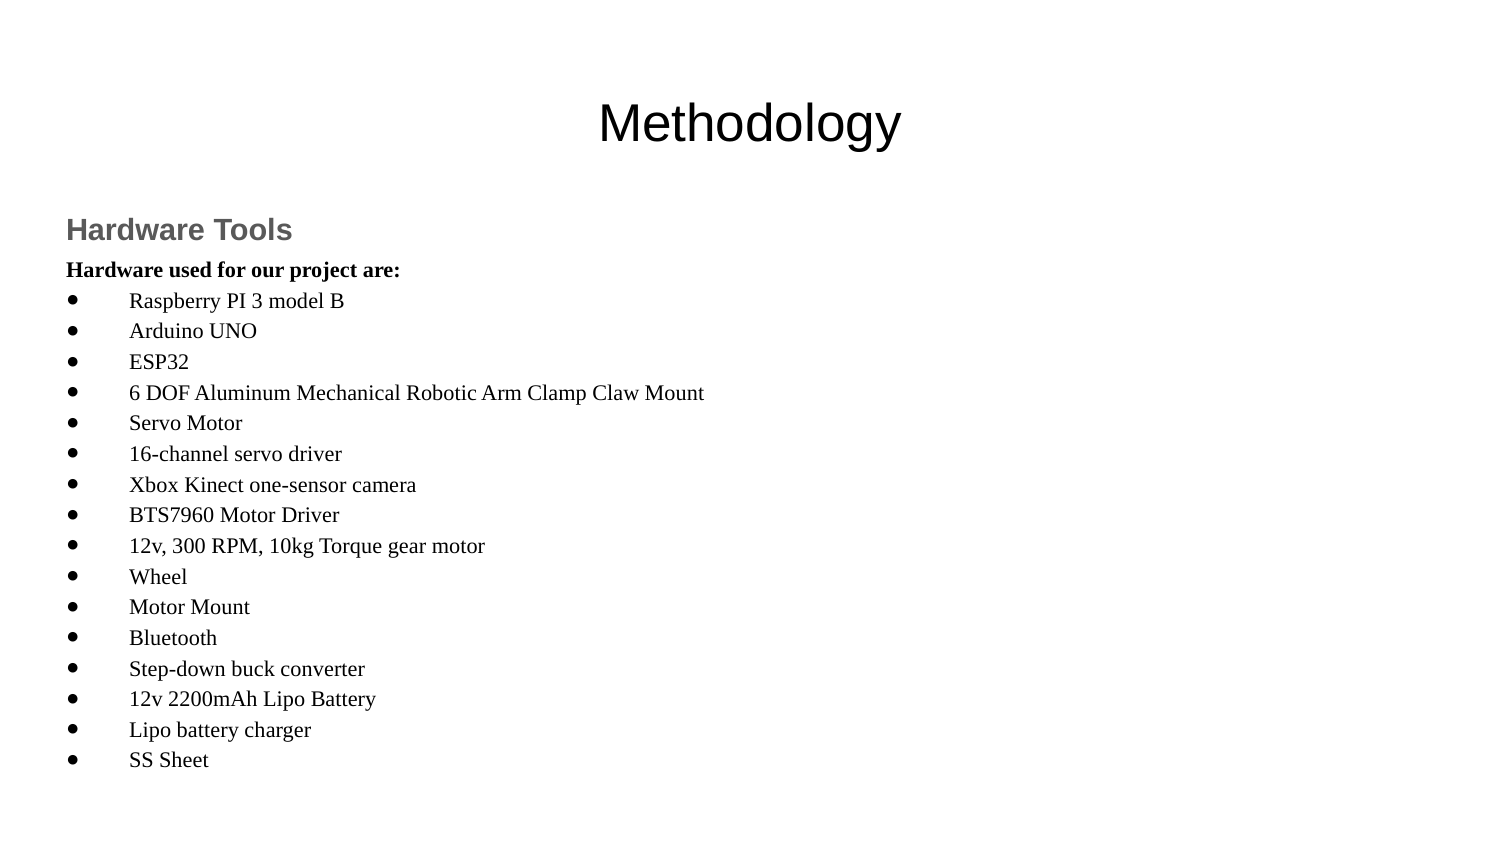

# Methodology
Hardware Tools
Hardware used for our project are:
Raspberry PI 3 model B
Arduino UNO
ESP32
6 DOF Aluminum Mechanical Robotic Arm Clamp Claw Mount
Servo Motor
16-channel servo driver
Xbox Kinect one-sensor camera
BTS7960 Motor Driver
12v, 300 RPM, 10kg Torque gear motor
Wheel
Motor Mount
Bluetooth
Step-down buck converter
12v 2200mAh Lipo Battery
Lipo battery charger
SS Sheet